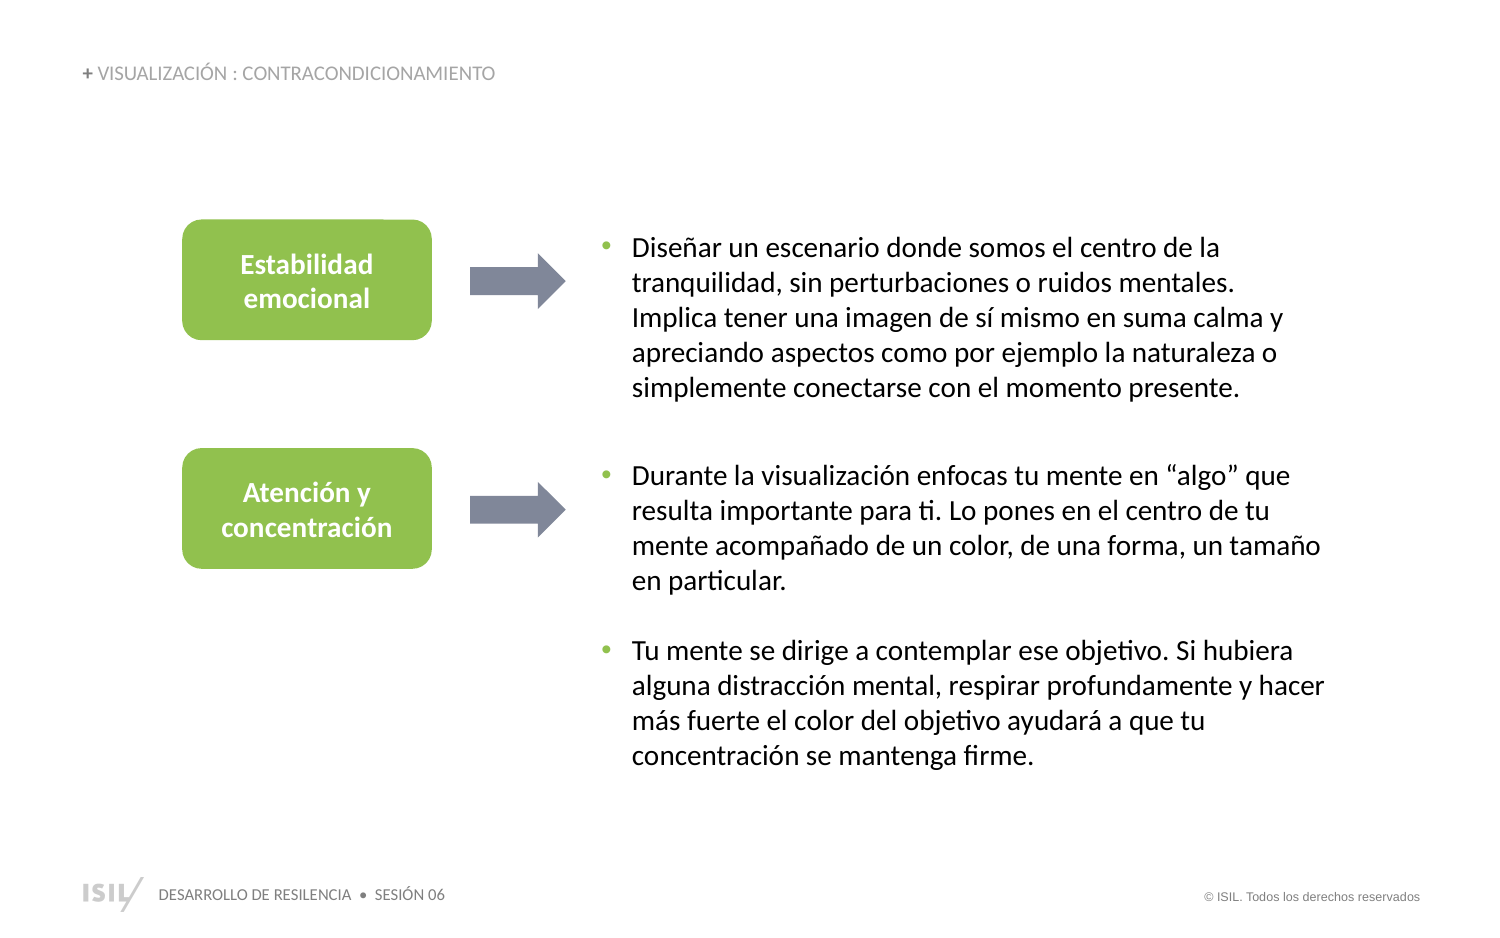

+ VISUALIZACIÓN : CONTRACONDICIONAMIENTO
Estabilidad emocional
Diseñar un escenario donde somos el centro de la tranquilidad, sin perturbaciones o ruidos mentales. Implica tener una imagen de sí mismo en suma calma y apreciando aspectos como por ejemplo la naturaleza o simplemente conectarse con el momento presente.

Atención y concentración
Durante la visualización enfocas tu mente en “algo” que resulta importante para ti. Lo pones en el centro de tu mente acompañado de un color, de una forma, un tamaño en particular.

Tu mente se dirige a contemplar ese objetivo. Si hubiera alguna distracción mental, respirar profundamente y hacer más fuerte el color del objetivo ayudará a que tu concentración se mantenga firme.